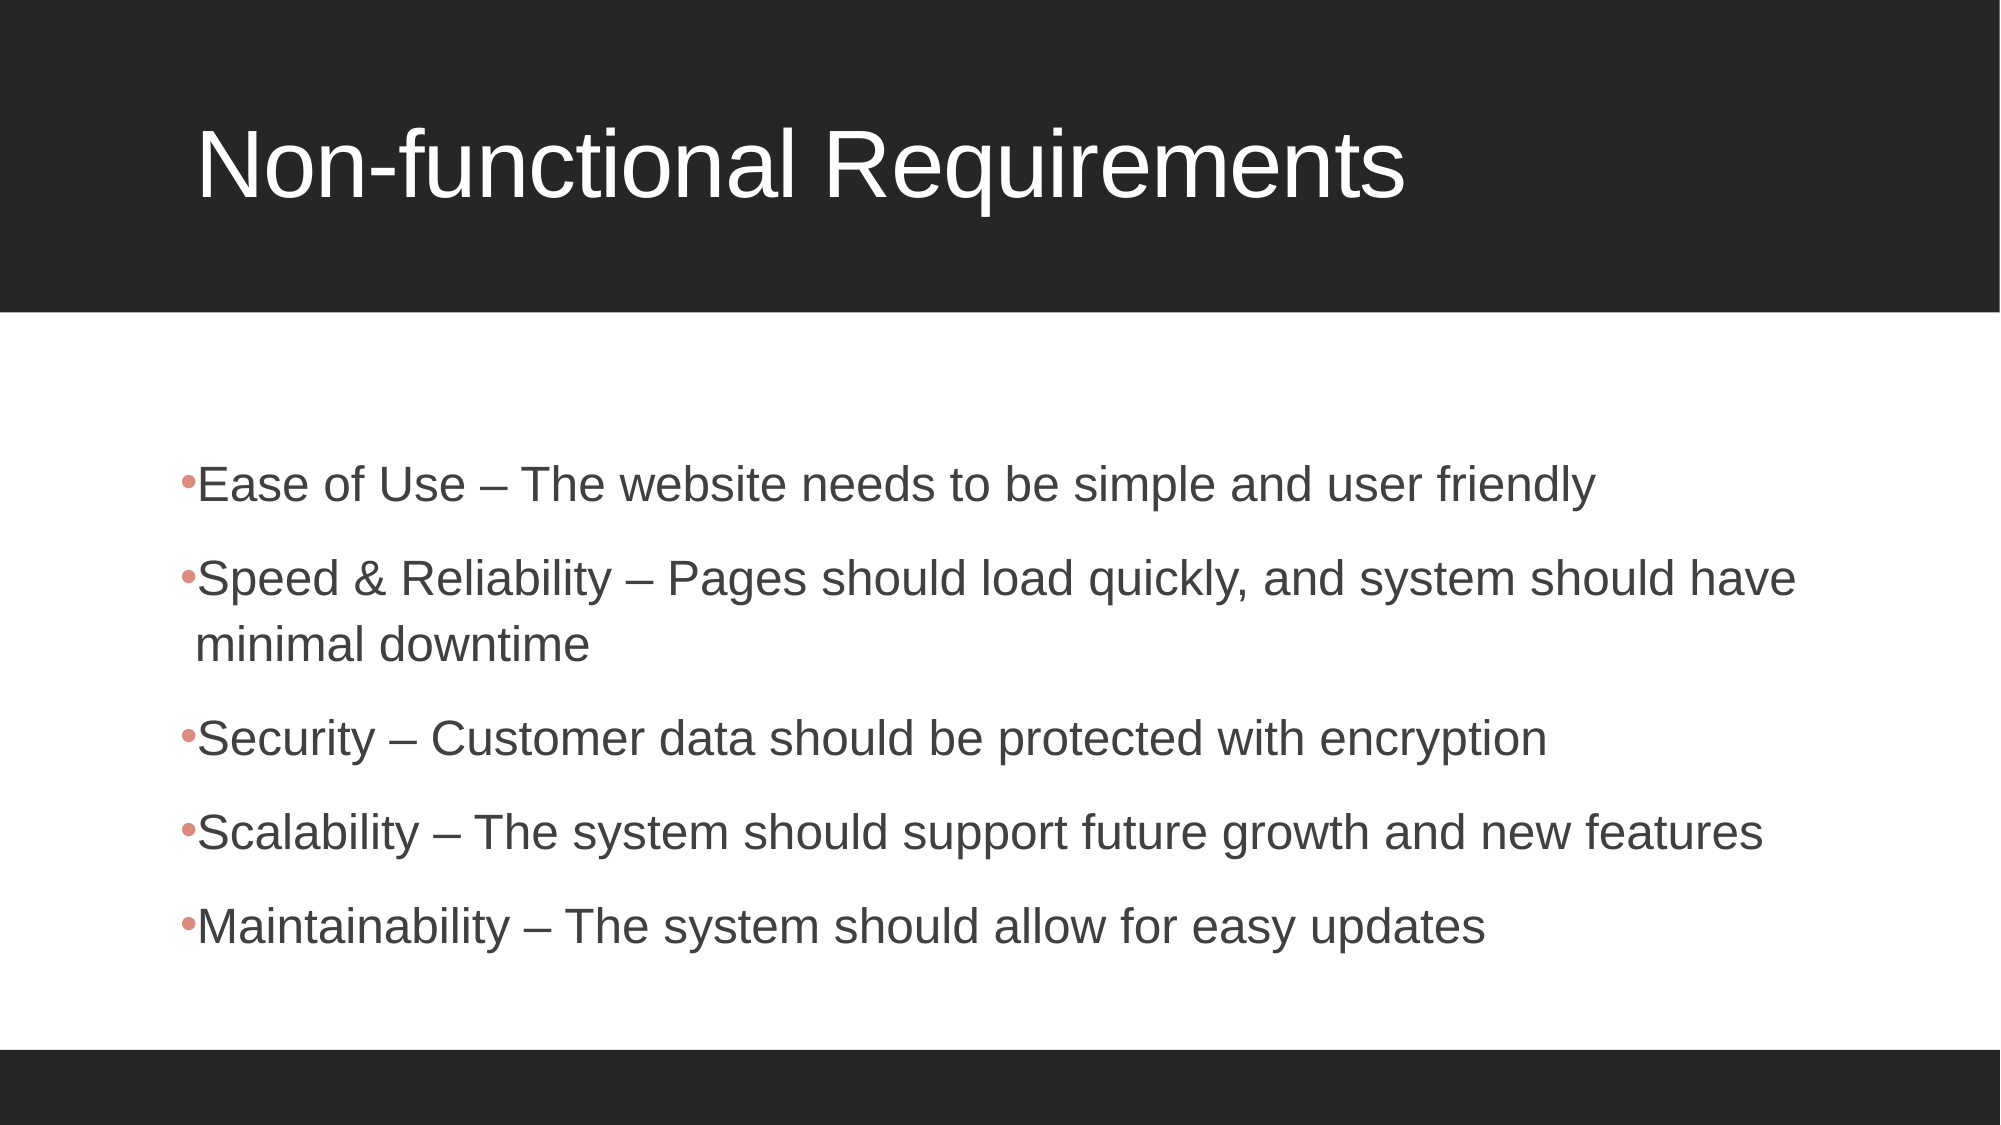

# Non-functional Requirements
Ease of Use – The website needs to be simple and user friendly
Speed & Reliability – Pages should load quickly, and system should have minimal downtime
Security – Customer data should be protected with encryption
Scalability – The system should support future growth and new features
Maintainability – The system should allow for easy updates